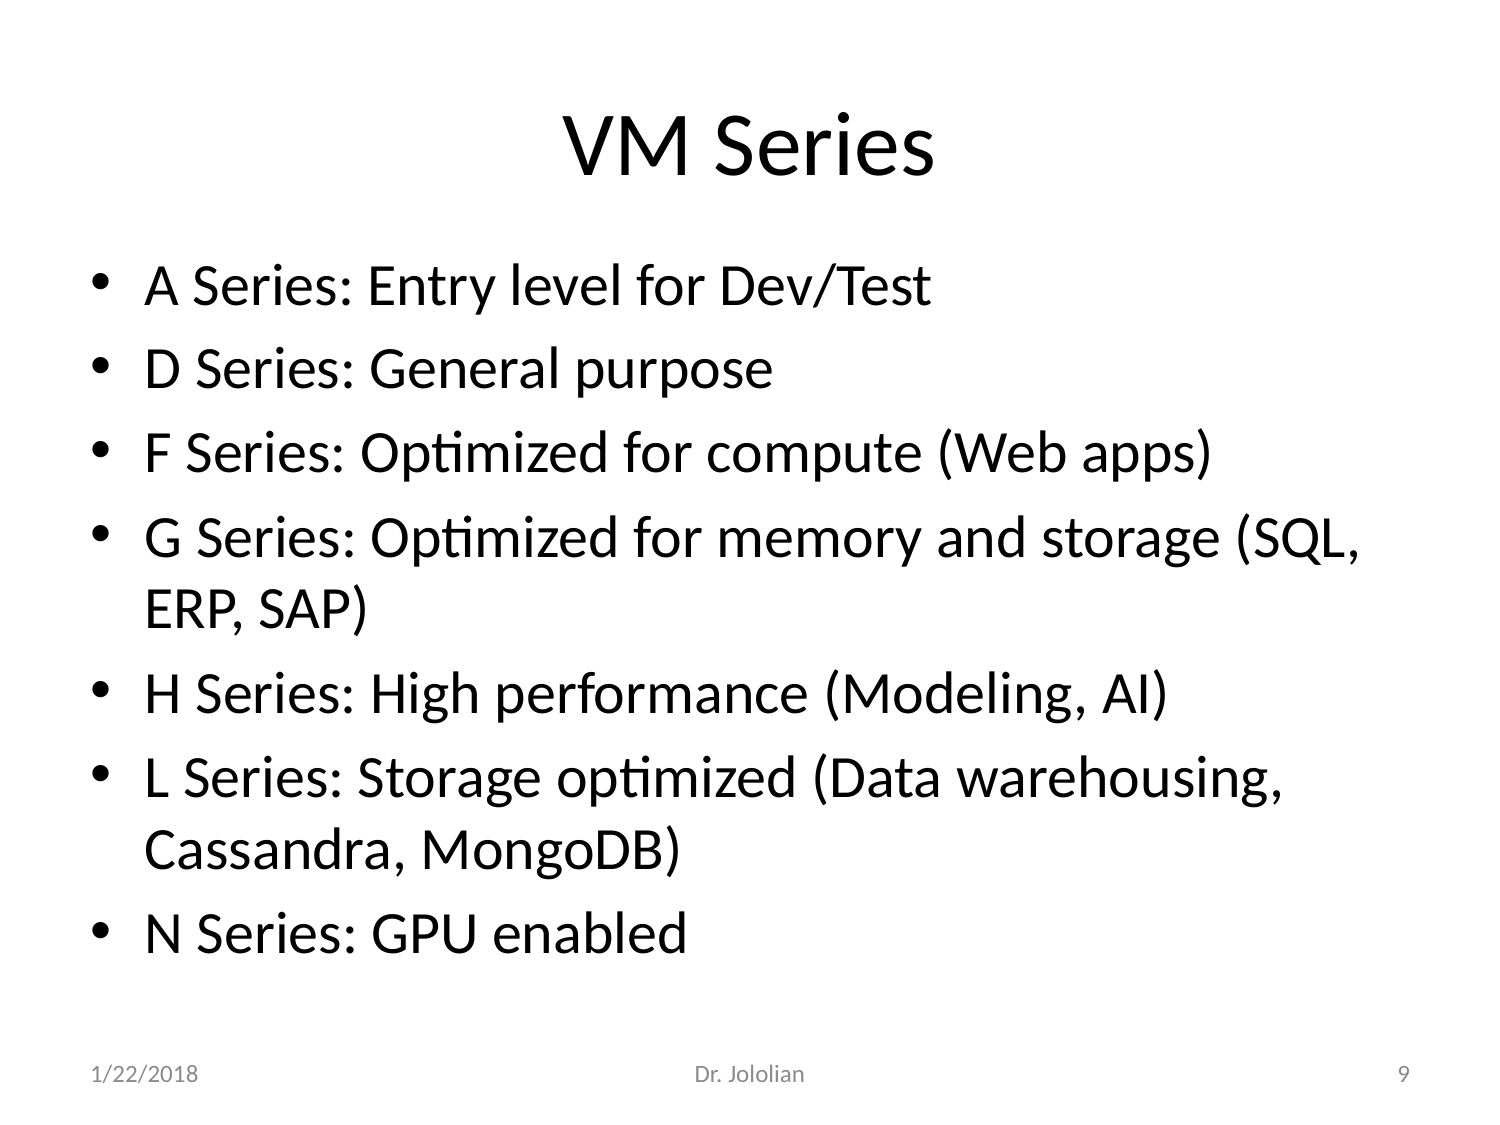

# VM Series
A Series: Entry level for Dev/Test
D Series: General purpose
F Series: Optimized for compute (Web apps)
G Series: Optimized for memory and storage (SQL, ERP, SAP)
H Series: High performance (Modeling, AI)
L Series: Storage optimized (Data warehousing, Cassandra, MongoDB)
N Series: GPU enabled
1/22/2018
Dr. Jololian
9